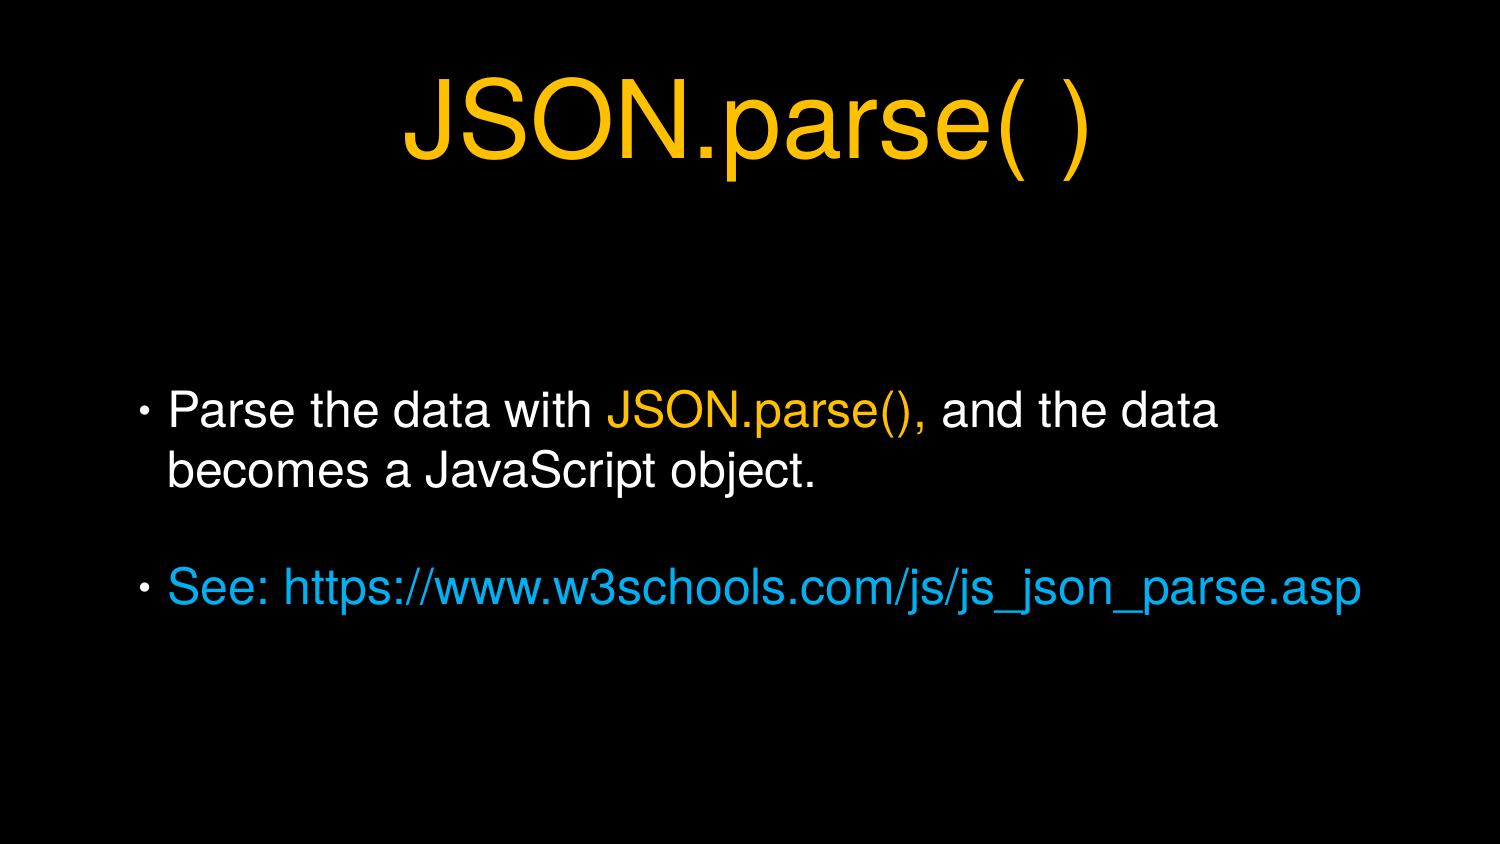

# JSON.parse( )
Parse the data with JSON.parse(), and the data becomes a JavaScript object.
See: https://www.w3schools.com/js/js_json_parse.asp